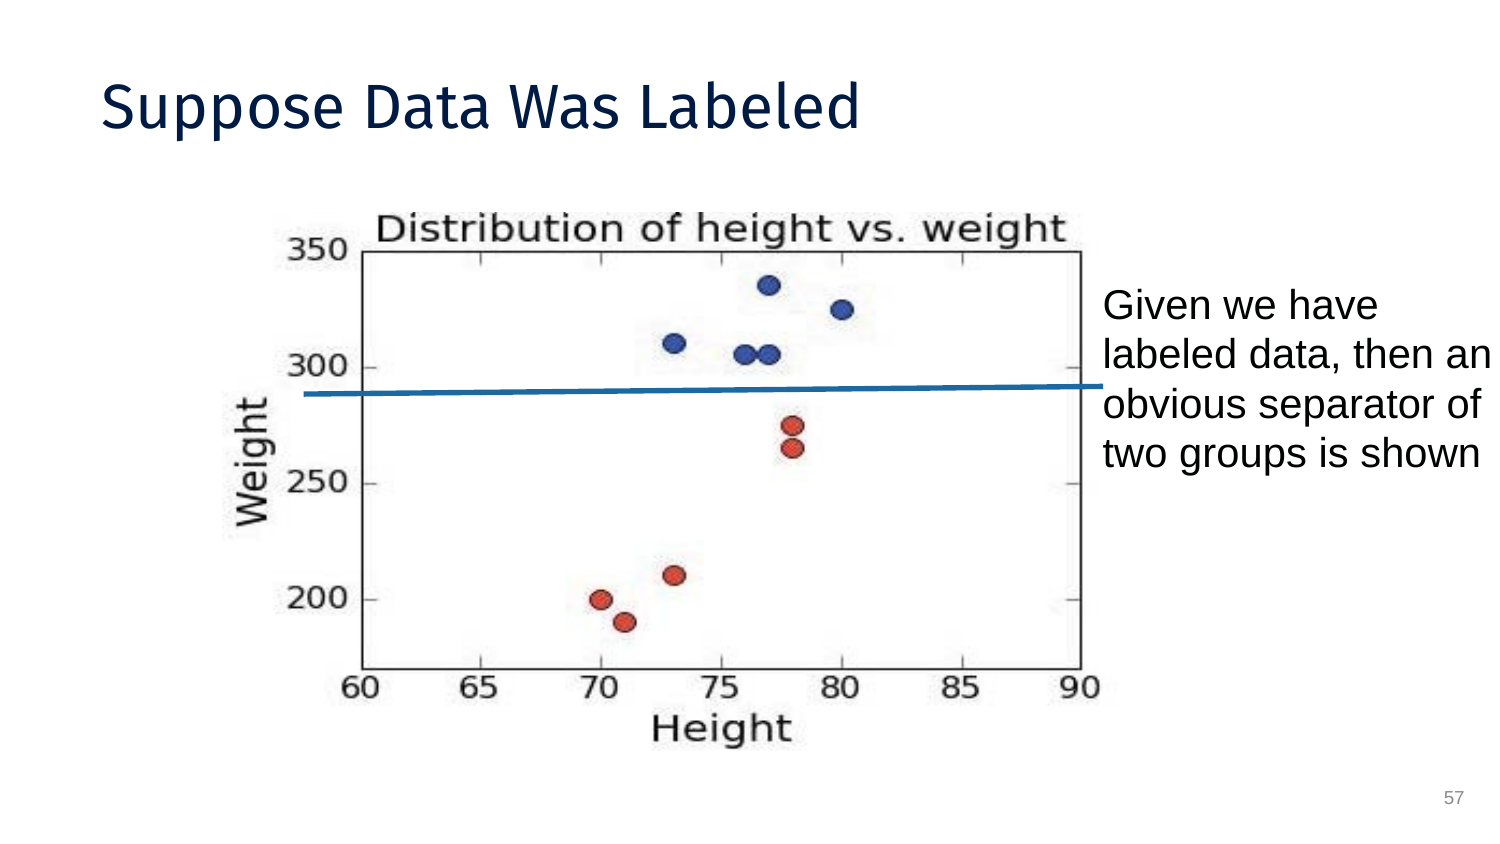

# Suppose Data Was Labeled

Given we have labeled data, then an obvious separator of  two groups is shown

57